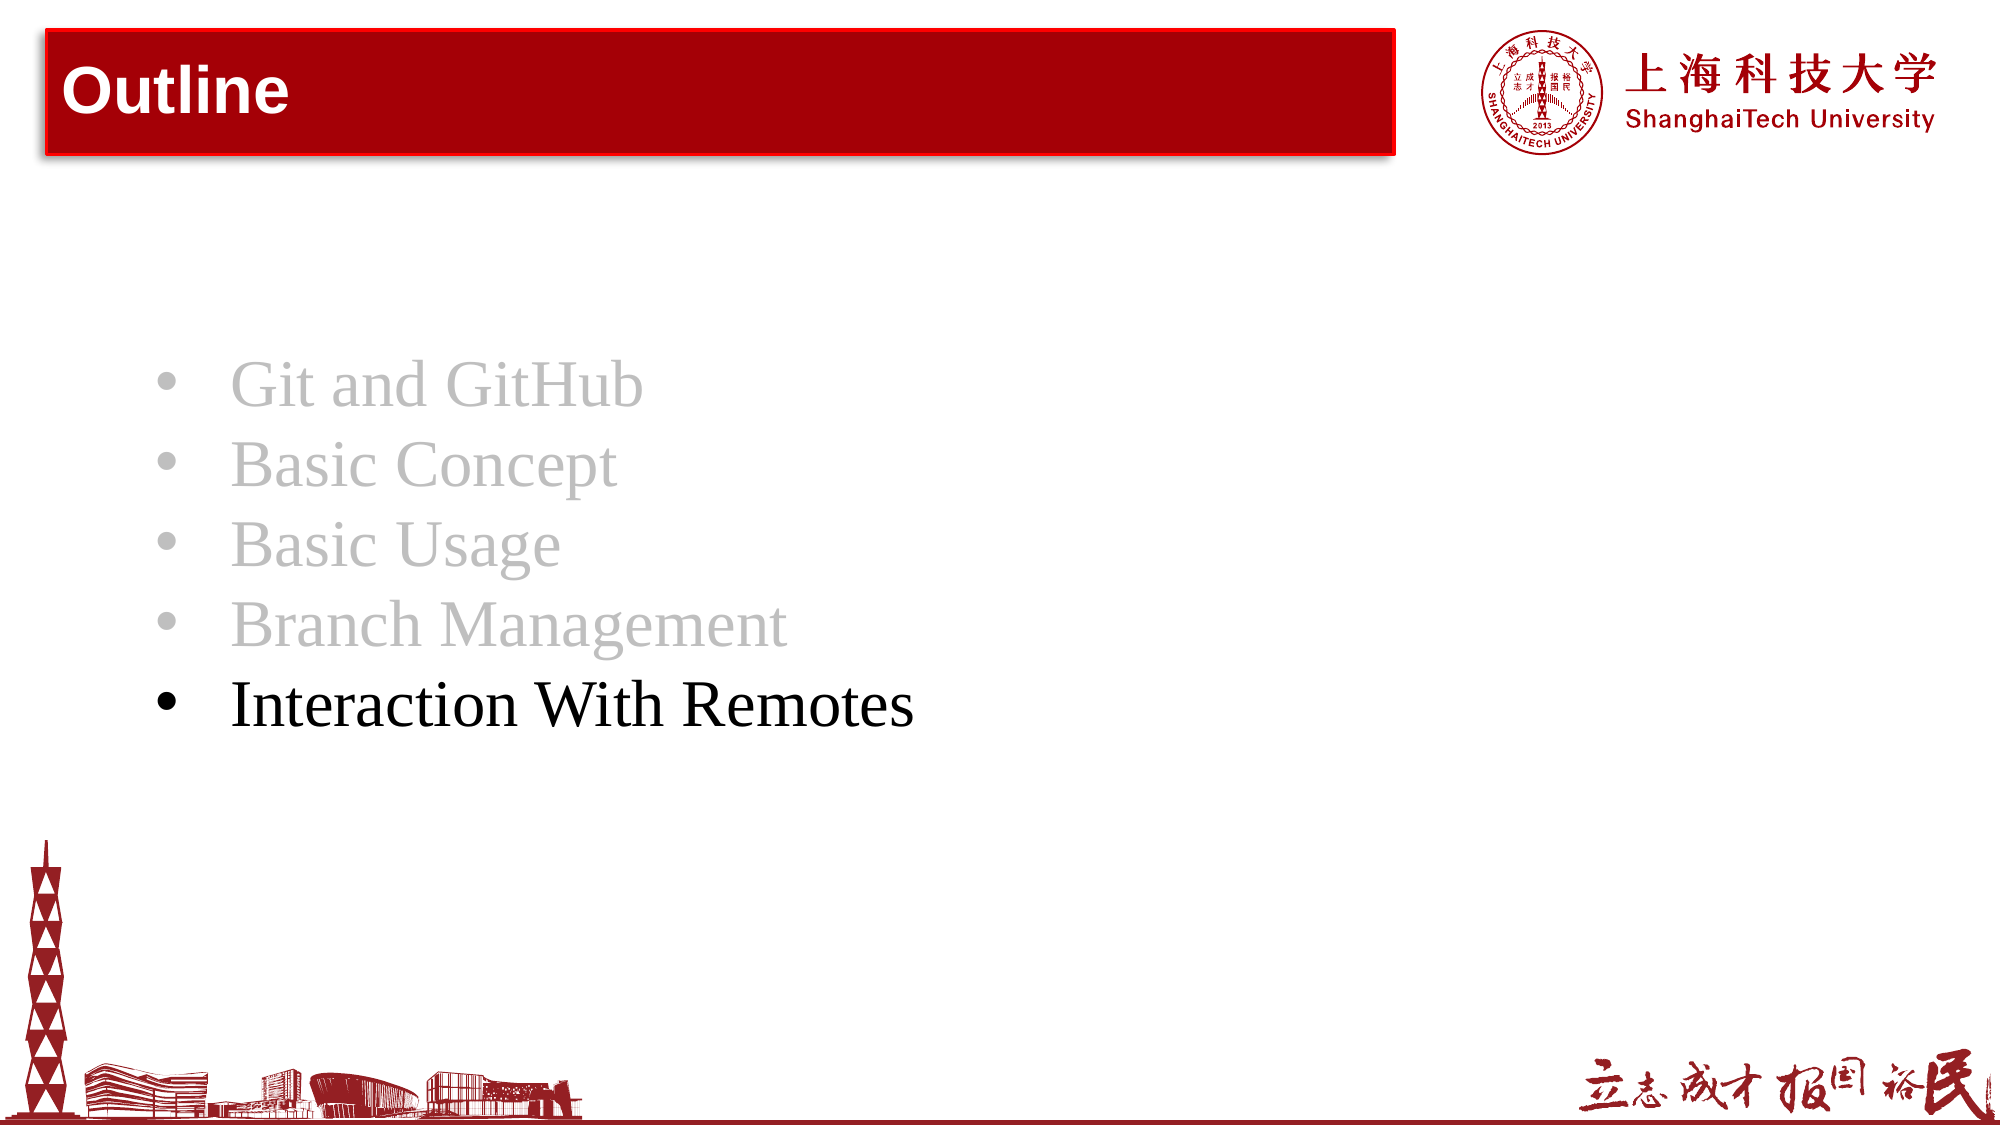

# Outline
Git and GitHub
Basic Concept
﻿Basic Usage
Branch Management
Interaction With Remotes